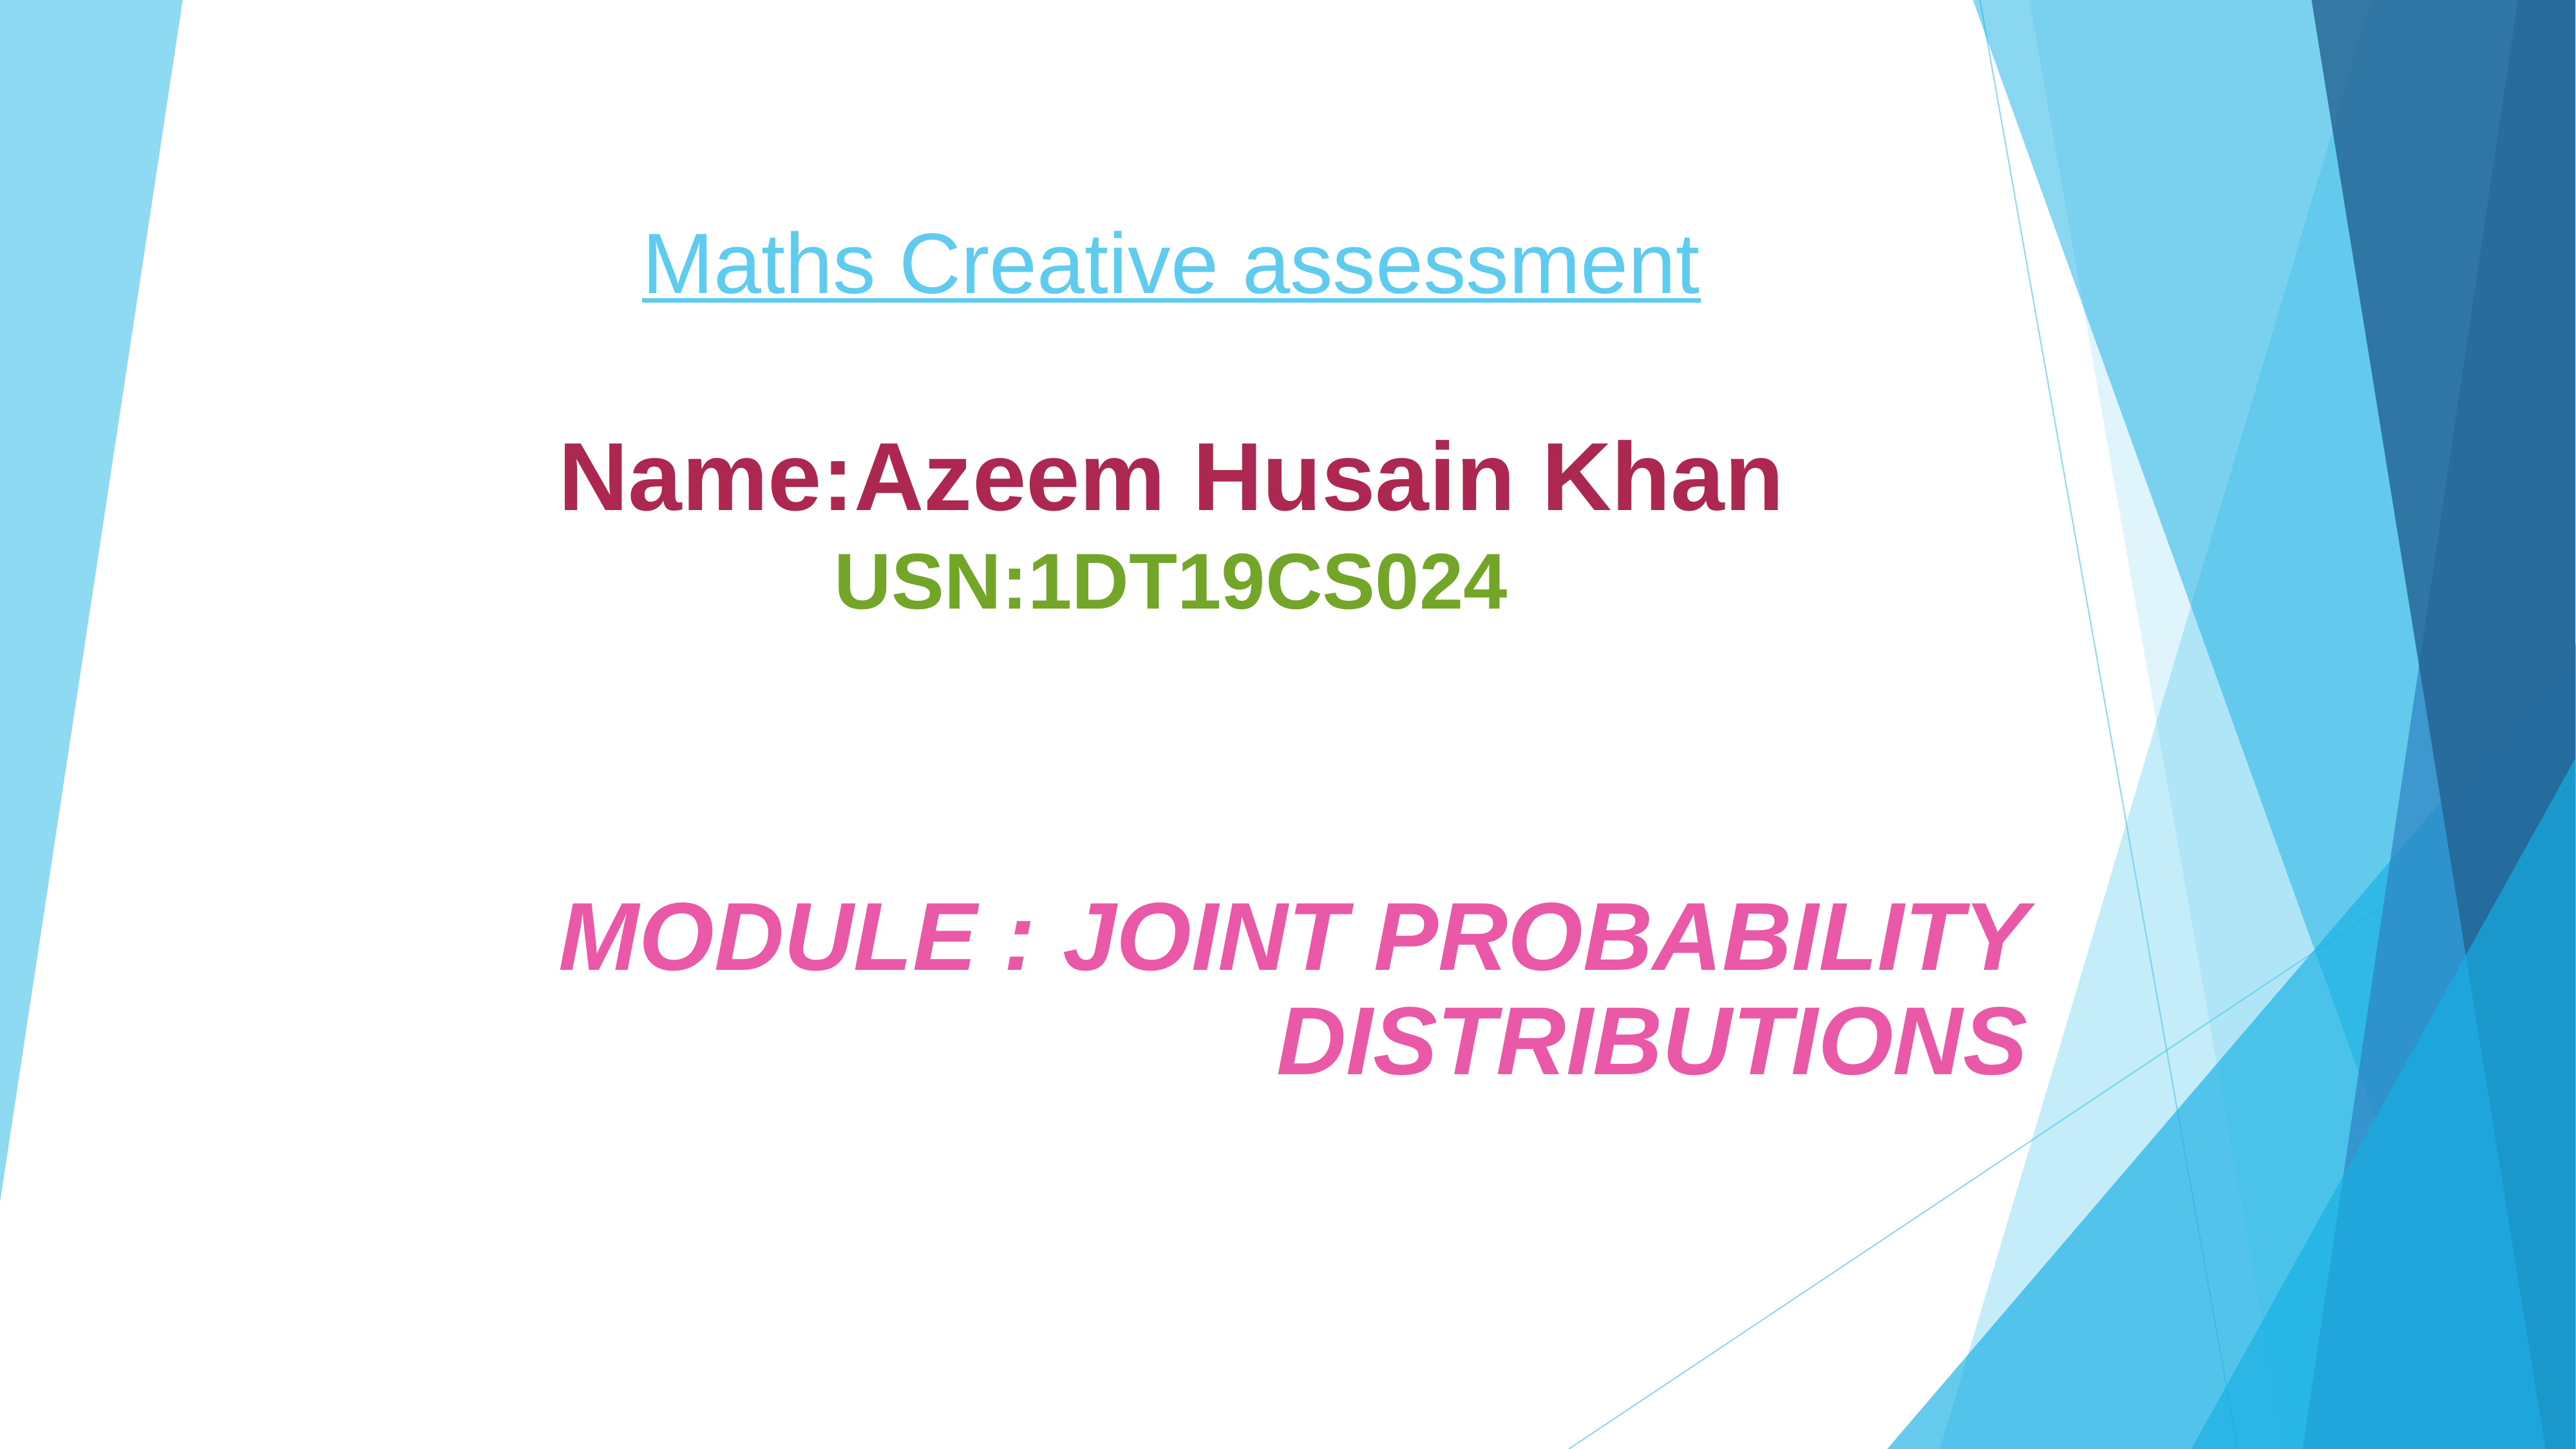

# Maths Creative assessment Name:Azeem Husain Khan USN:1DT19CS024
Module : Joint probability distributions